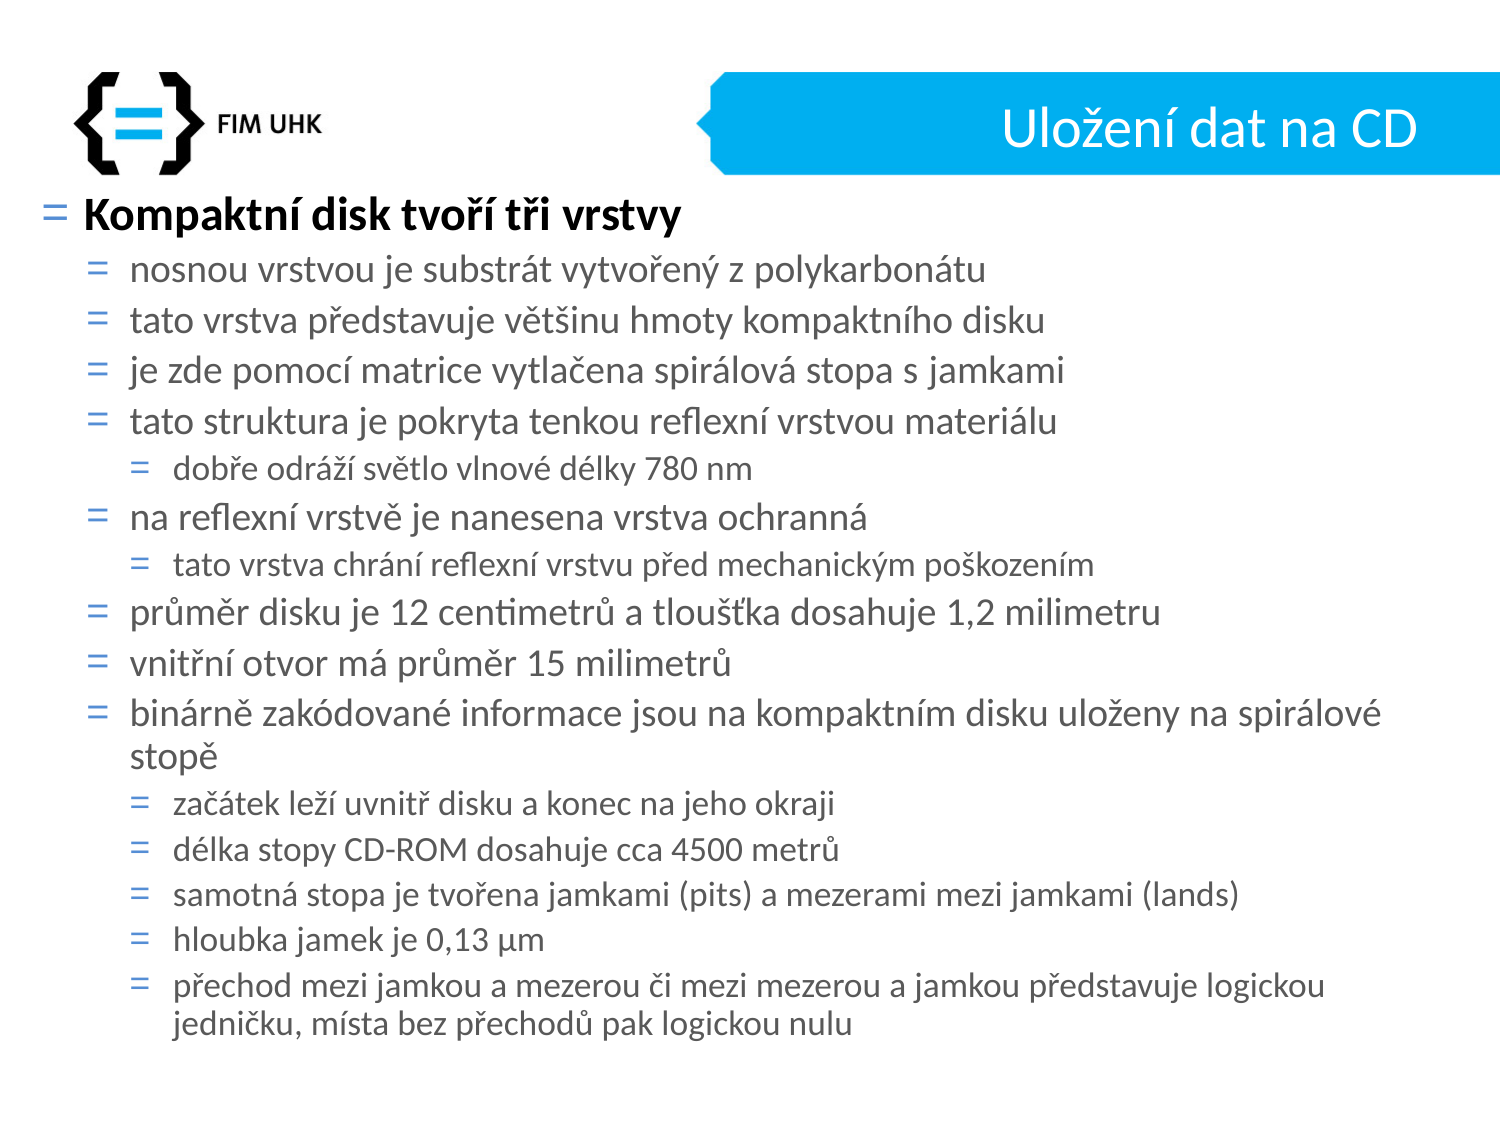

# Uložení dat na CD
Kompaktní disk tvoří tři vrstvy
nosnou vrstvou je substrát vytvořený z polykarbonátu
tato vrstva představuje většinu hmoty kompaktního disku
je zde pomocí matrice vytlačena spirálová stopa s jamkami
tato struktura je pokryta tenkou reflexní vrstvou materiálu
dobře odráží světlo vlnové délky 780 nm
na reflexní vrstvě je nanesena vrstva ochranná
tato vrstva chrání reflexní vrstvu před mechanickým poškozením
průměr disku je 12 centimetrů a tloušťka dosahuje 1,2 milimetru
vnitřní otvor má průměr 15 milimetrů
binárně zakódované informace jsou na kompaktním disku uloženy na spirálové stopě
začátek leží uvnitř disku a konec na jeho okraji
délka stopy CD-ROM dosahuje cca 4500 metrů
samotná stopa je tvořena jamkami (pits) a mezerami mezi jamkami (lands)
hloubka jamek je 0,13 μm
přechod mezi jamkou a mezerou či mezi mezerou a jamkou představuje logickou jedničku, místa bez přechodů pak logickou nulu